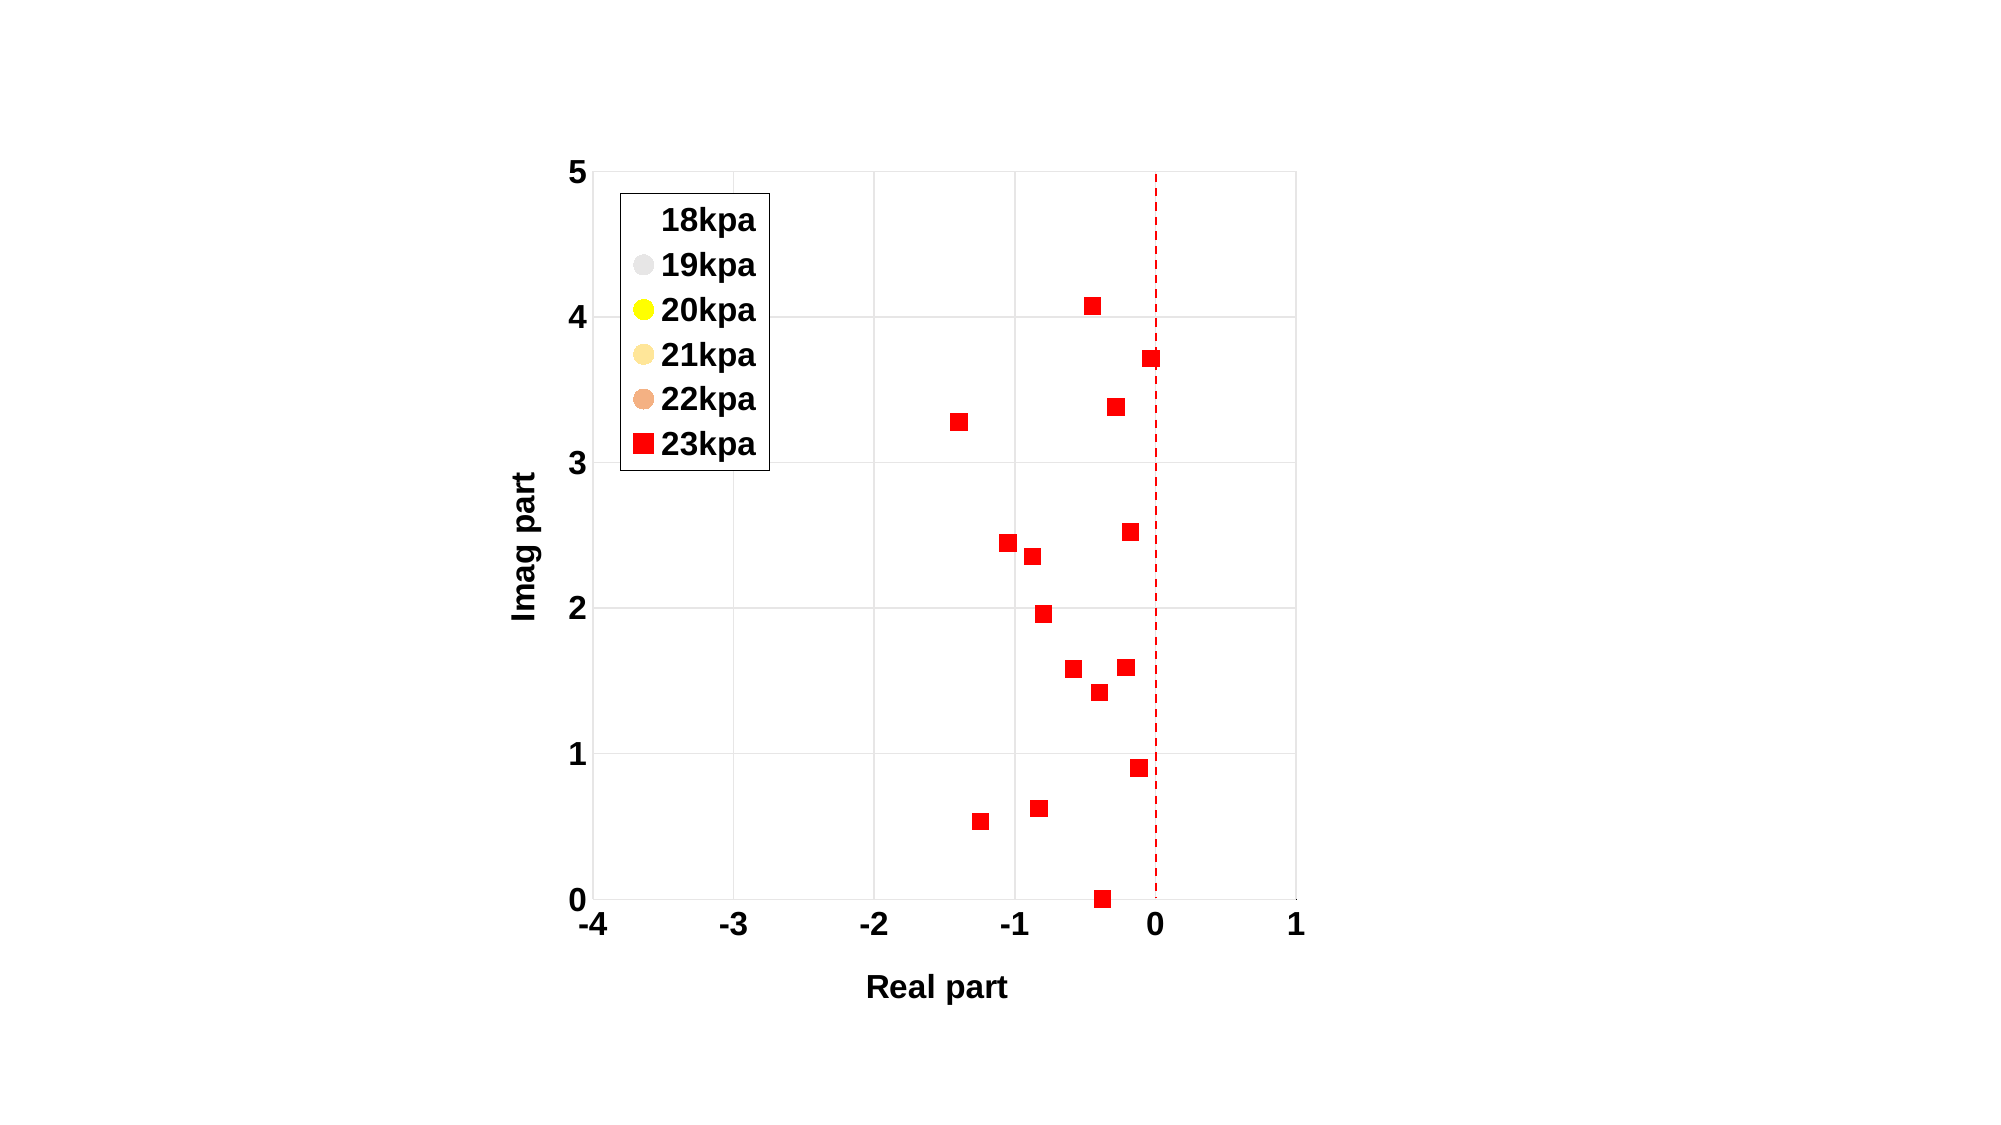

### Chart

| Category | 18kpa | 19kpa | 20kpa | 21kpa | 22kpa | 23kpa |
|---|---|---|---|---|---|---|